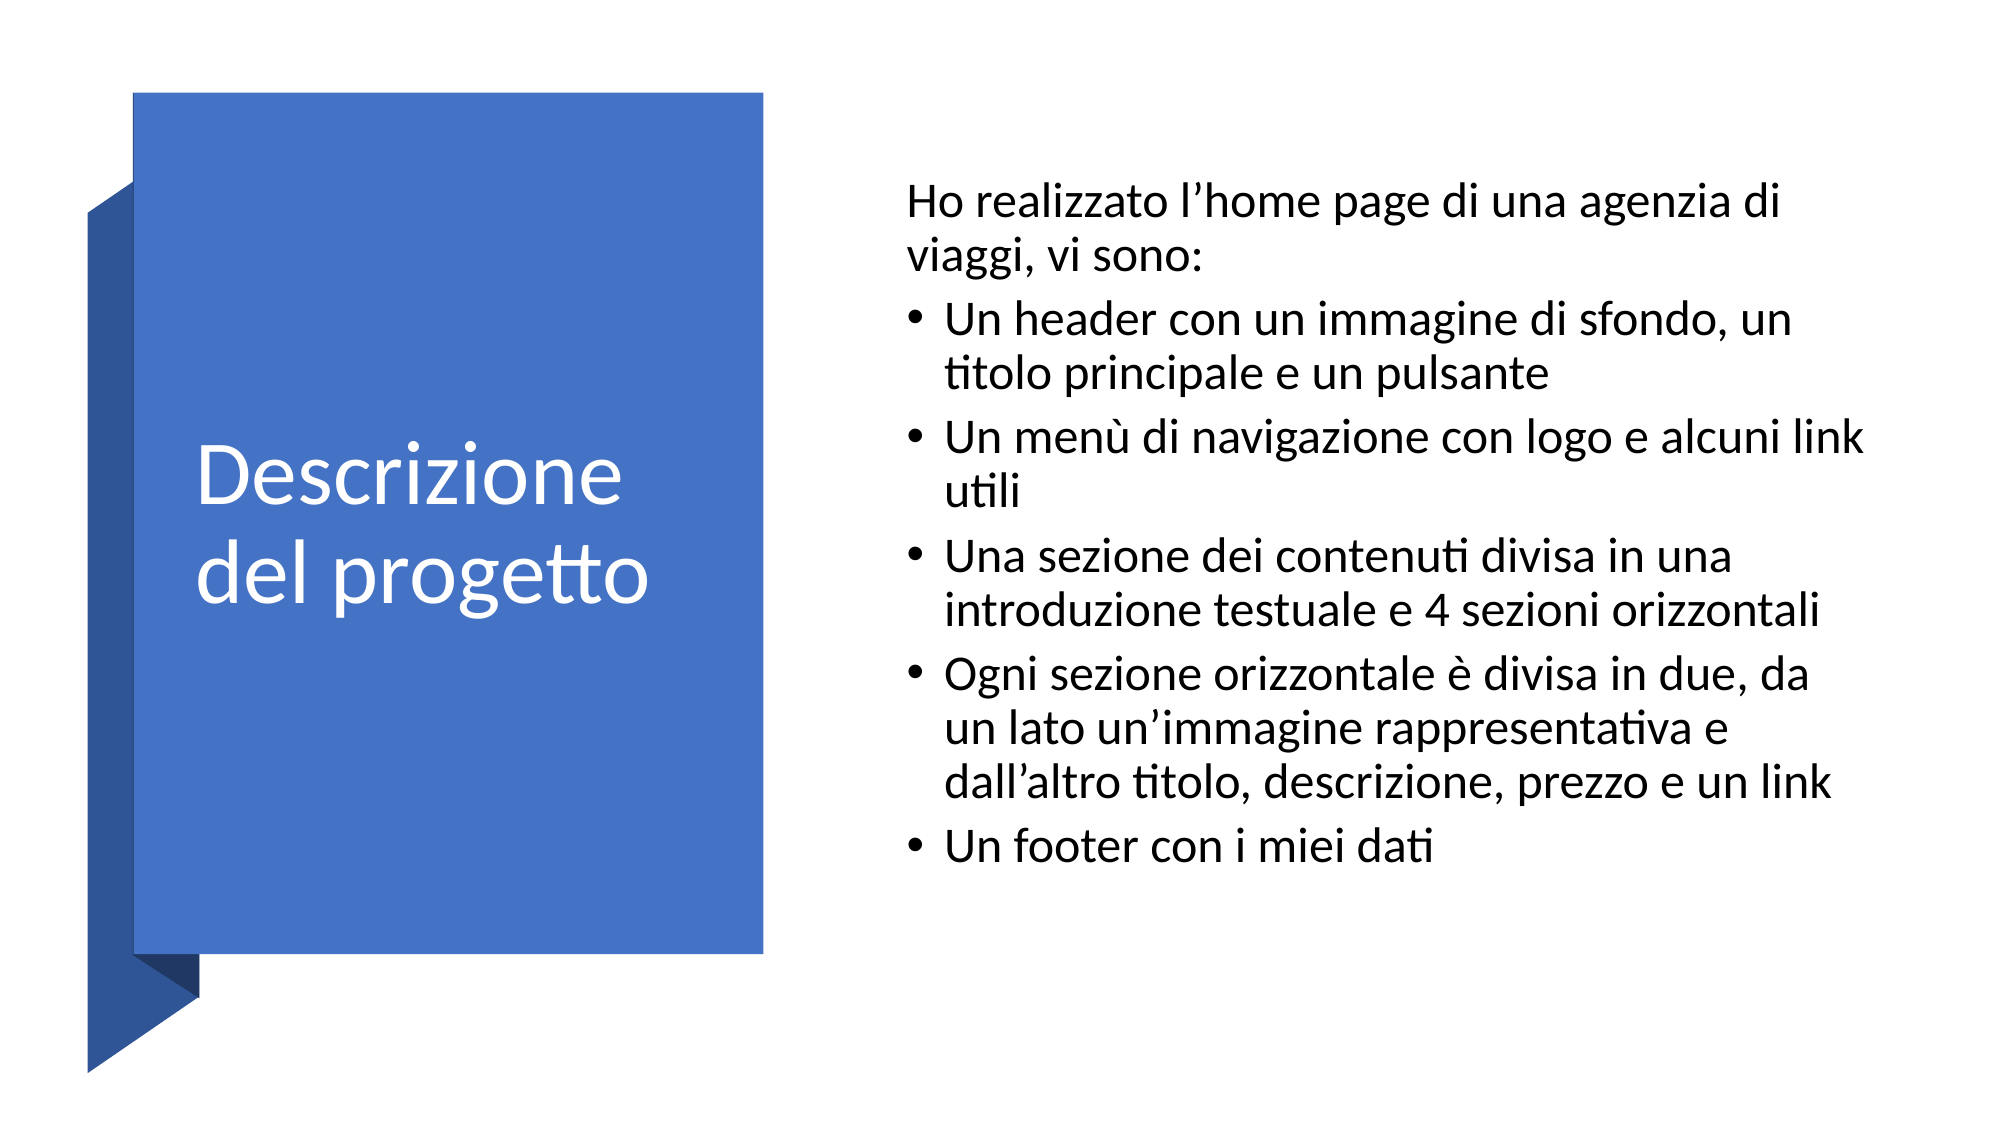

# Descrizione del progetto
Ho realizzato l’home page di una agenzia di viaggi, vi sono:
Un header con un immagine di sfondo, un titolo principale e un pulsante
Un menù di navigazione con logo e alcuni link utili
Una sezione dei contenuti divisa in una introduzione testuale e 4 sezioni orizzontali
Ogni sezione orizzontale è divisa in due, da un lato un’immagine rappresentativa e dall’altro titolo, descrizione, prezzo e un link
Un footer con i miei dati